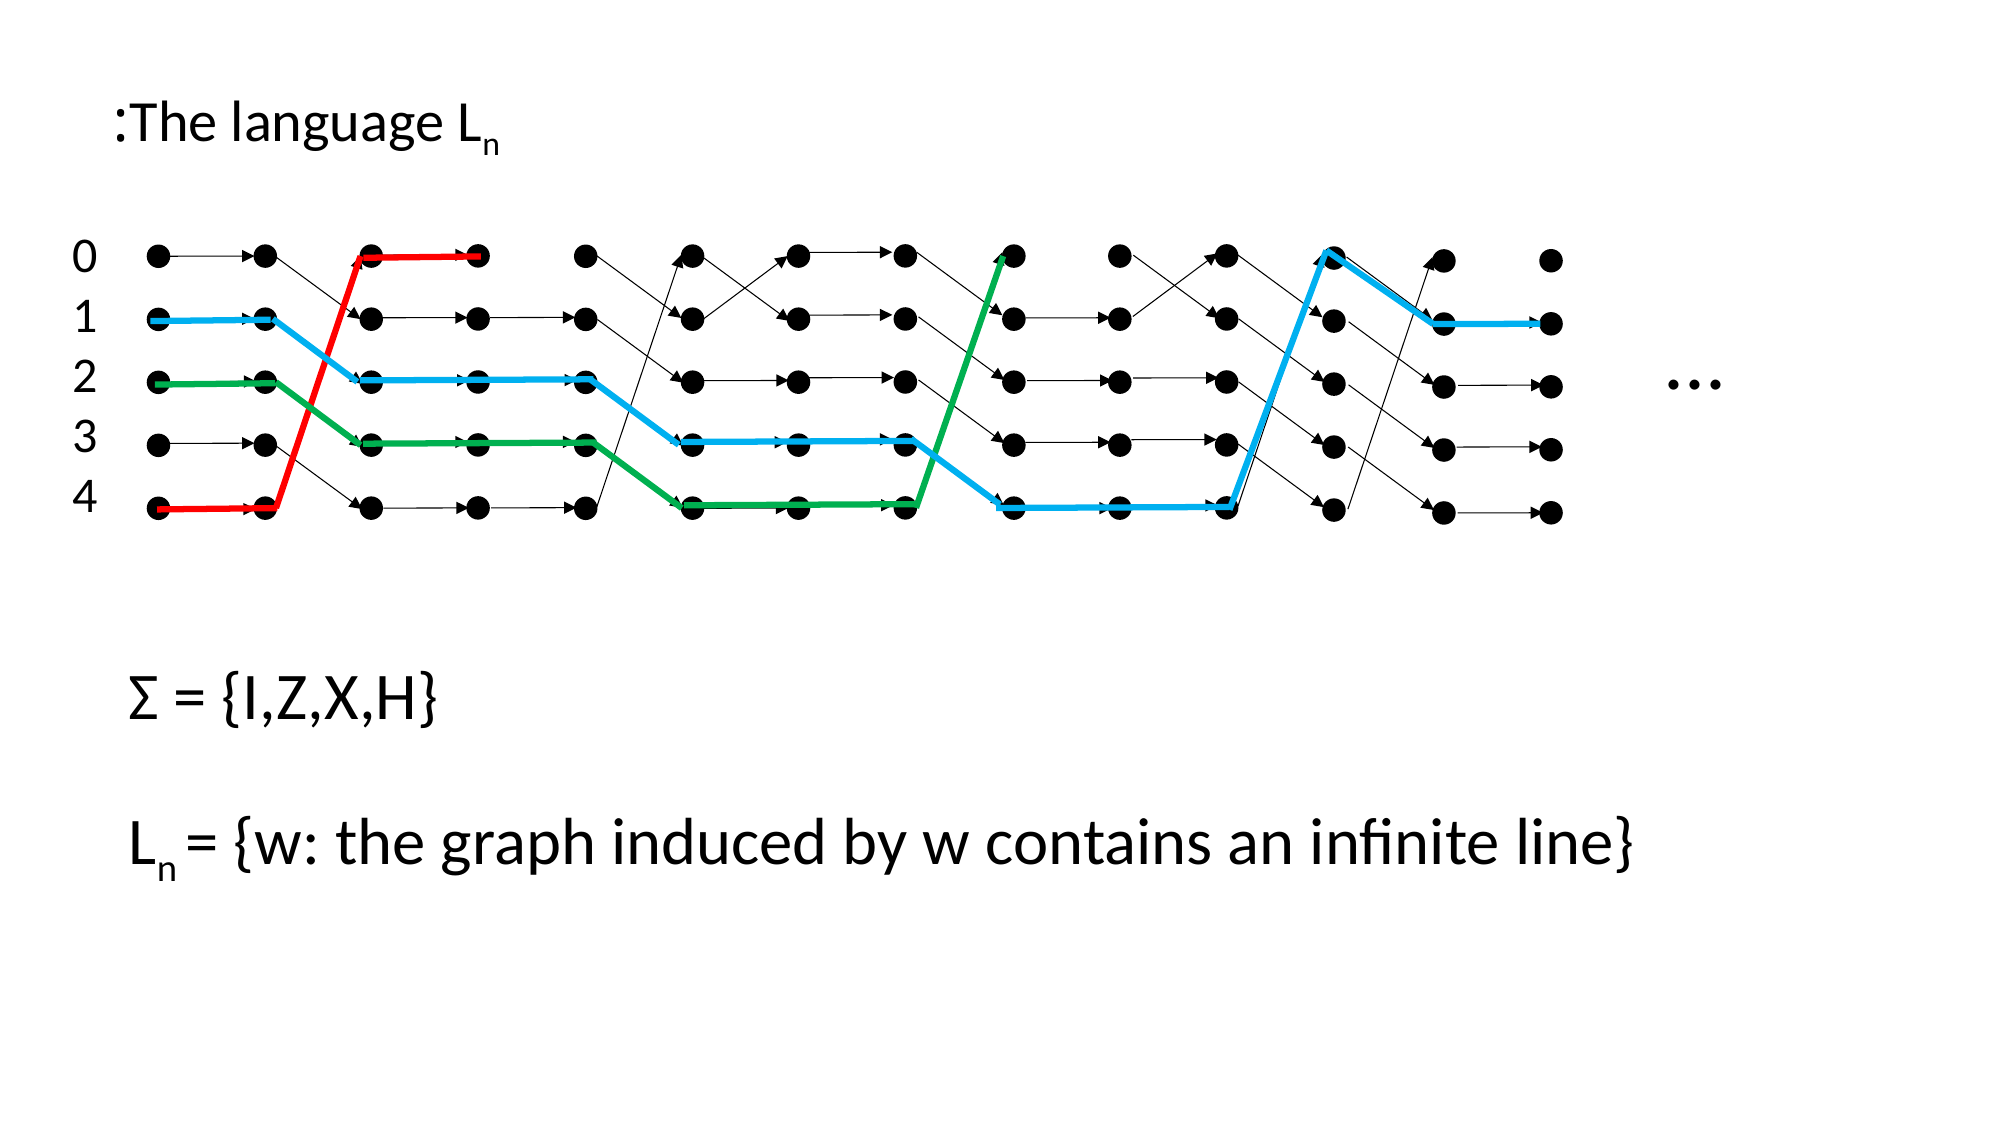

The language Ln:
0

1
   2

3

4

...

Σ = {I,Z,X,H}
Ln = {w: the graph induced by w contains an infinite line}